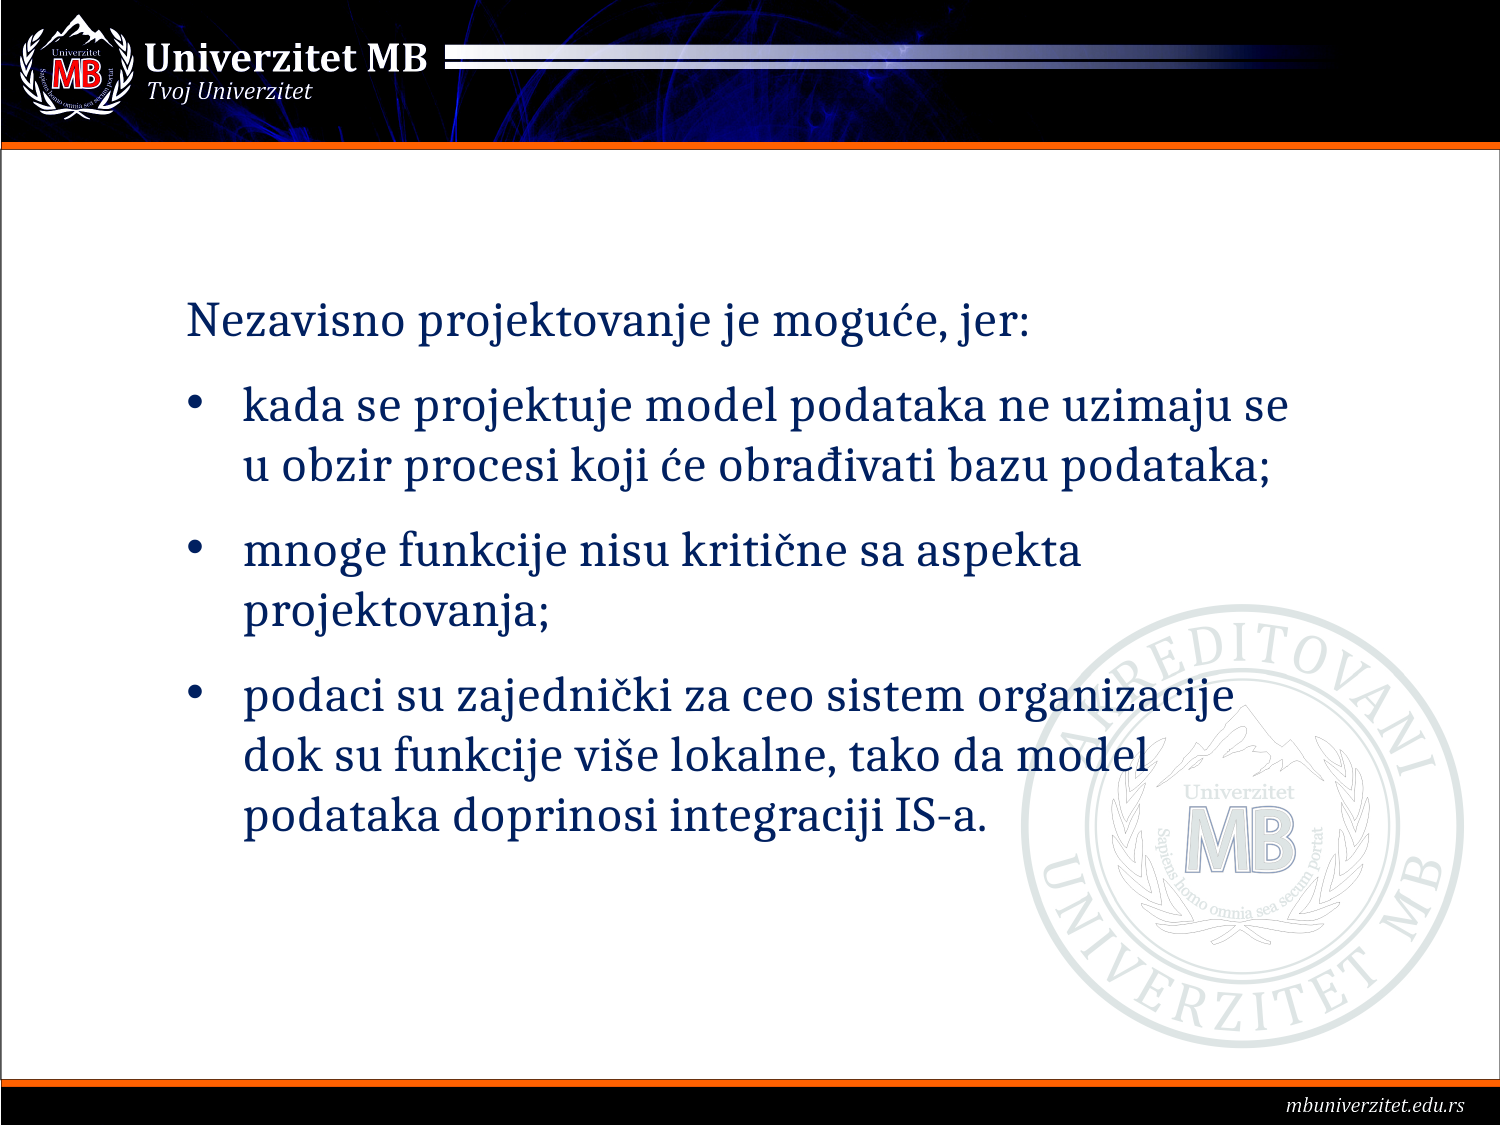

Nezavisno projektovanje je moguće, jer:
kada se projektuje model podataka ne uzimaju se u obzir procesi koji će obrađivati bazu podataka;
mnoge funkcije nisu kritične sa aspekta projektovanja;
podaci su zajednički za ceo sistem organizacije dok su funkcije više lokalne, tako da model podataka doprinosi integraciji IS-a.